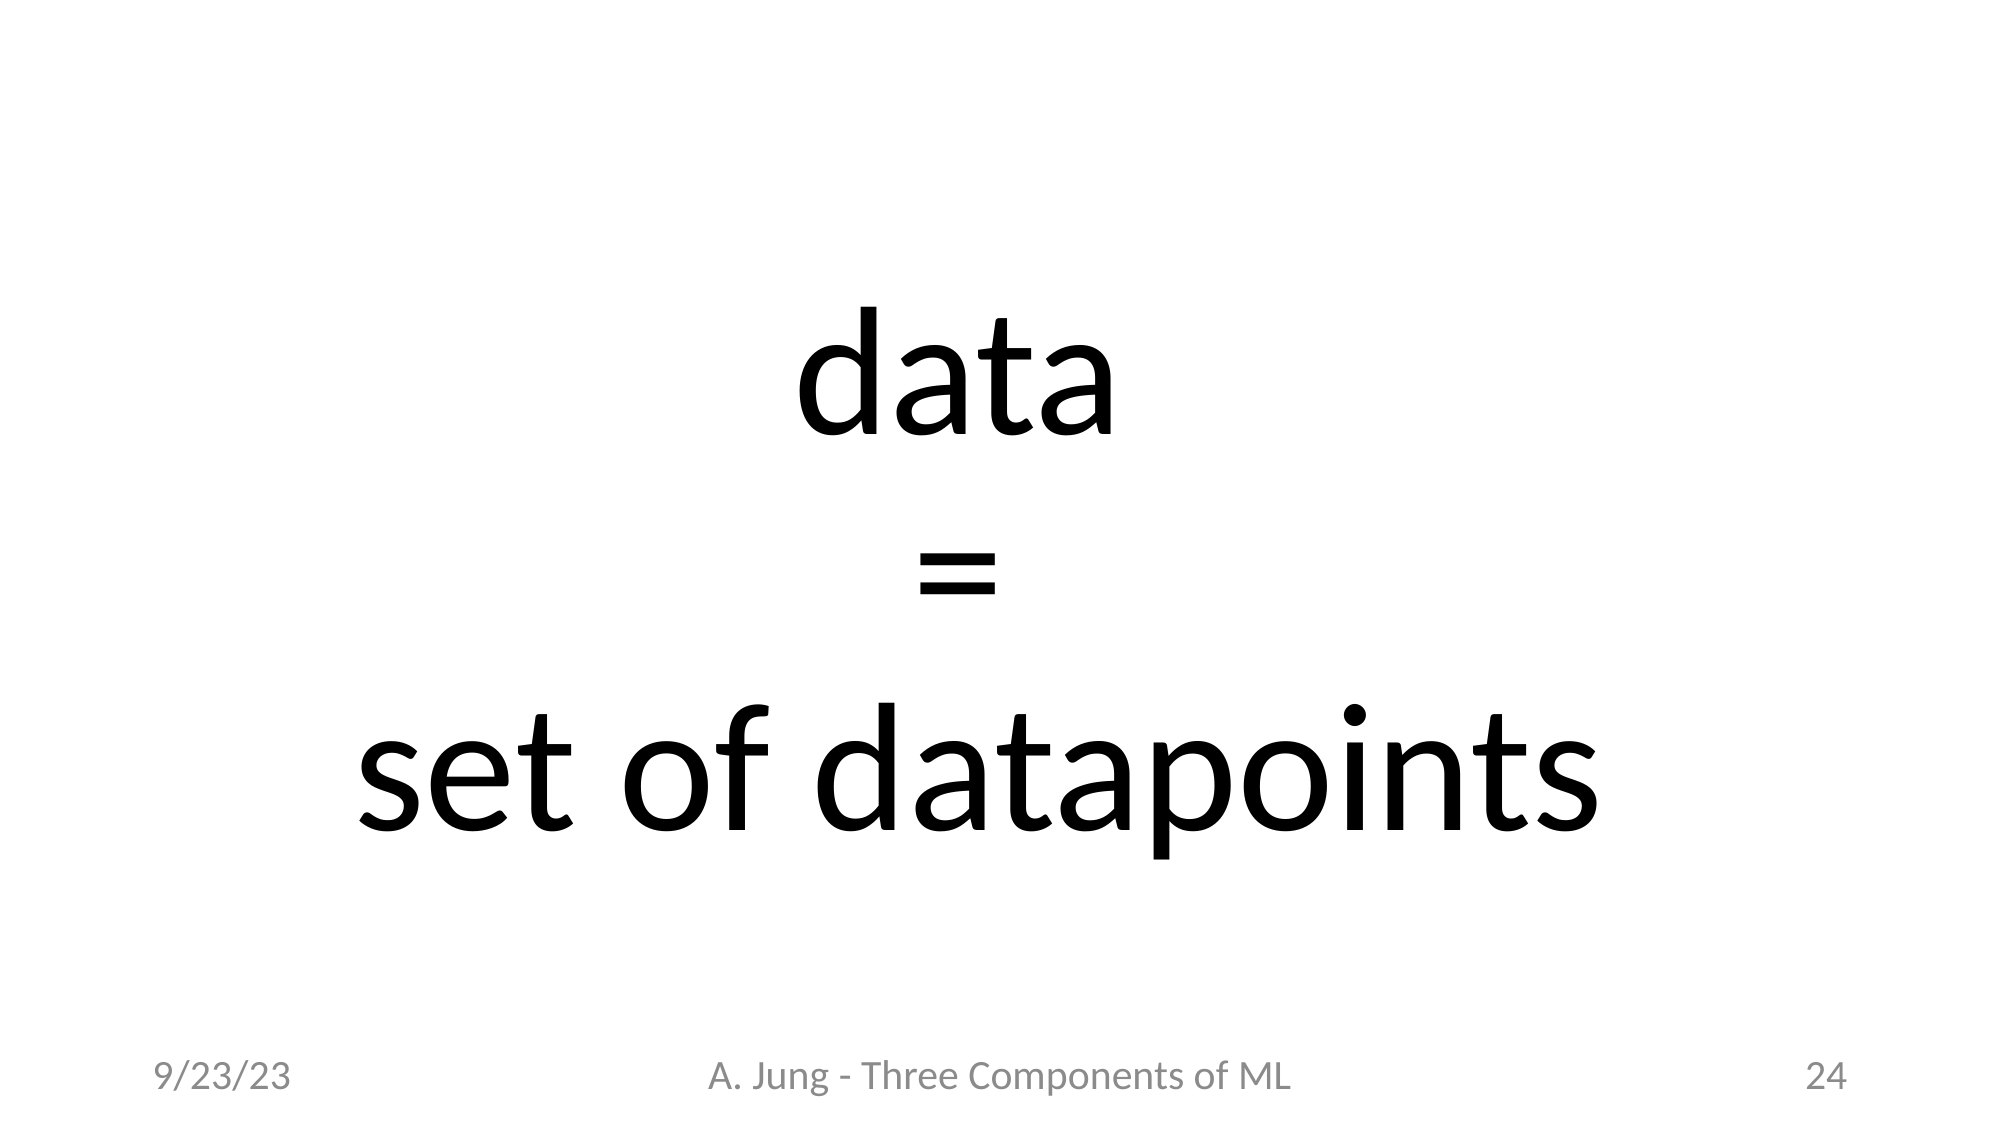

# data = set of datapoints
9/23/23
A. Jung - Three Components of ML
24